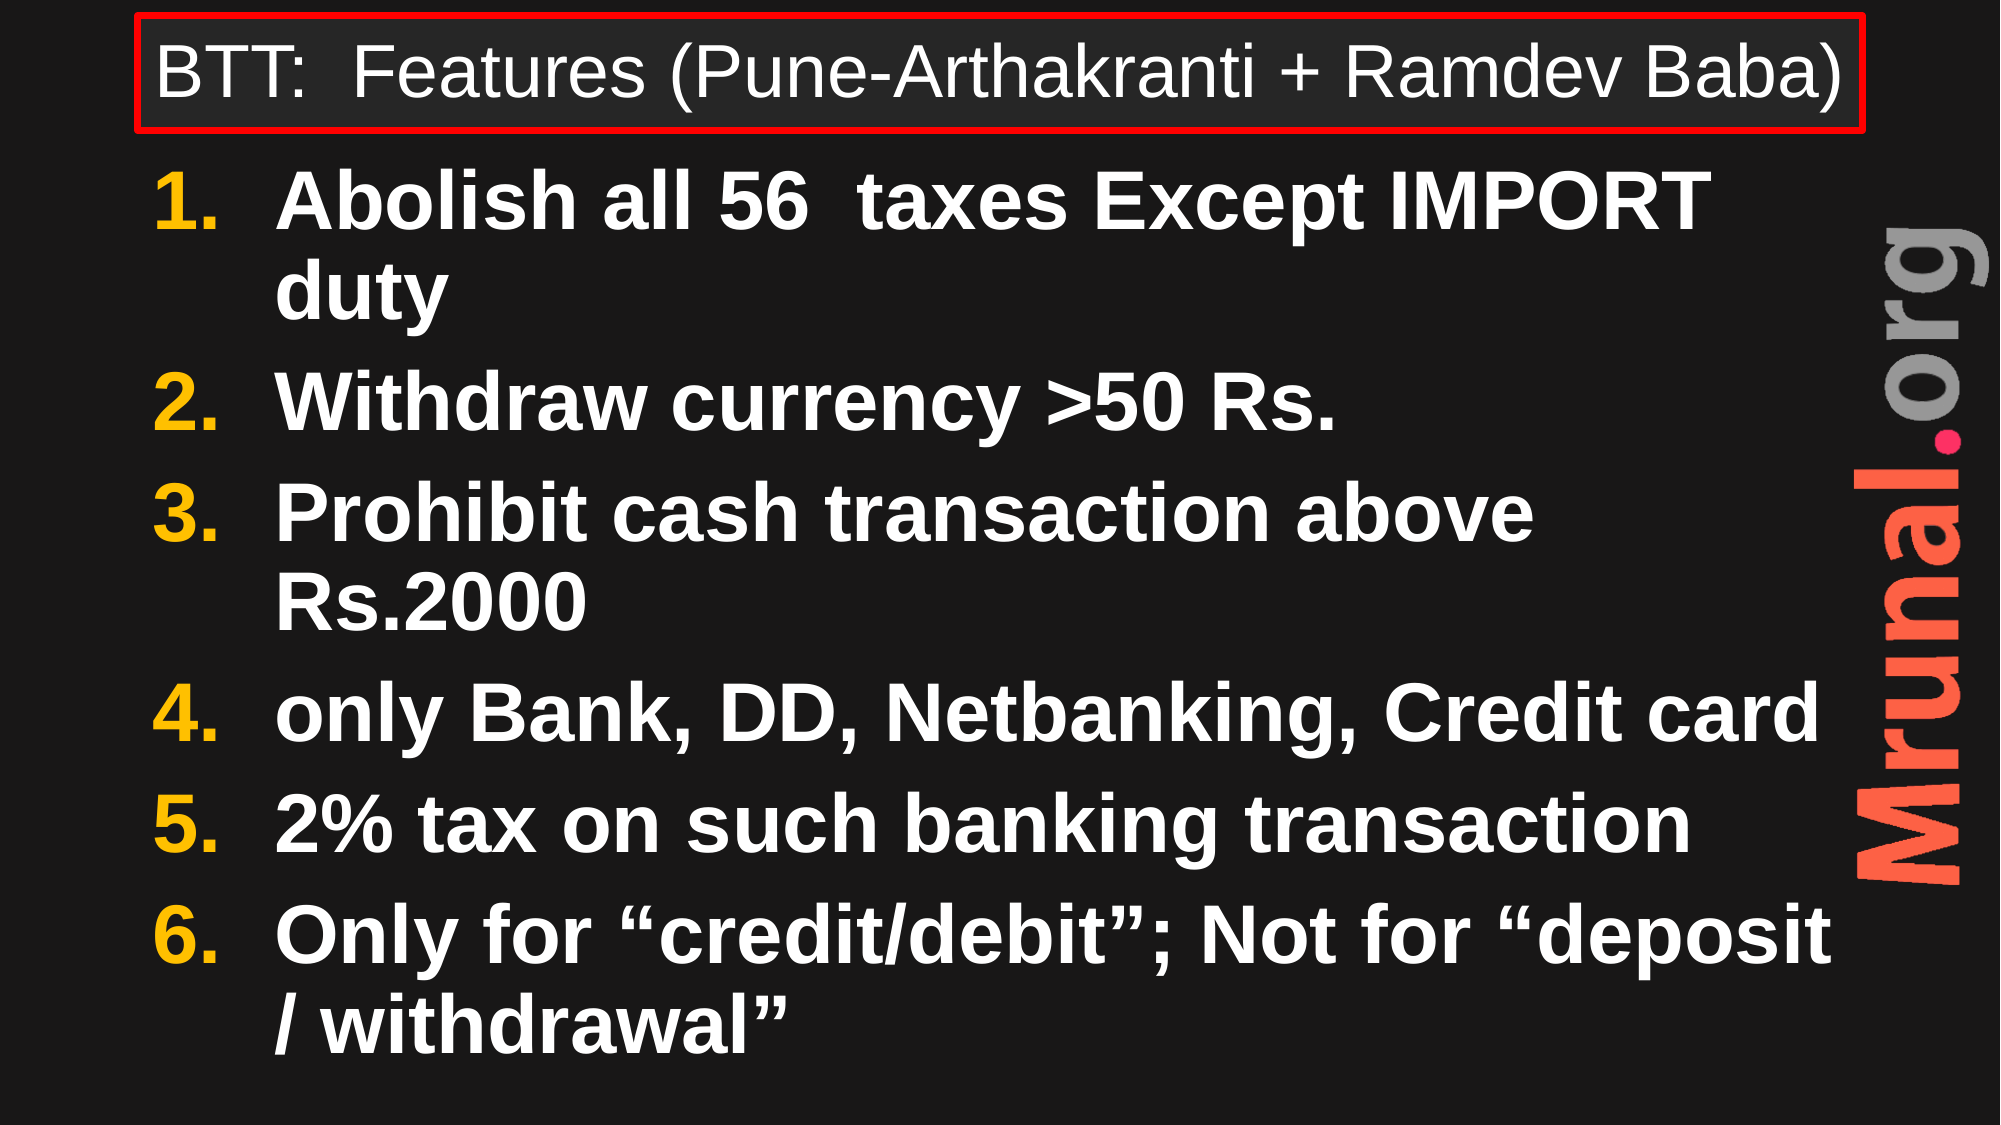

# BTT:  Features (Pune-Arthakranti + Ramdev Baba)
Abolish all 56  taxes Except IMPORT duty
Withdraw currency >50 Rs.
Prohibit cash transaction above Rs.2000
only Bank, DD, Netbanking, Credit card
2% tax on such banking transaction
Only for “credit/debit”; Not for “deposit / withdrawal”